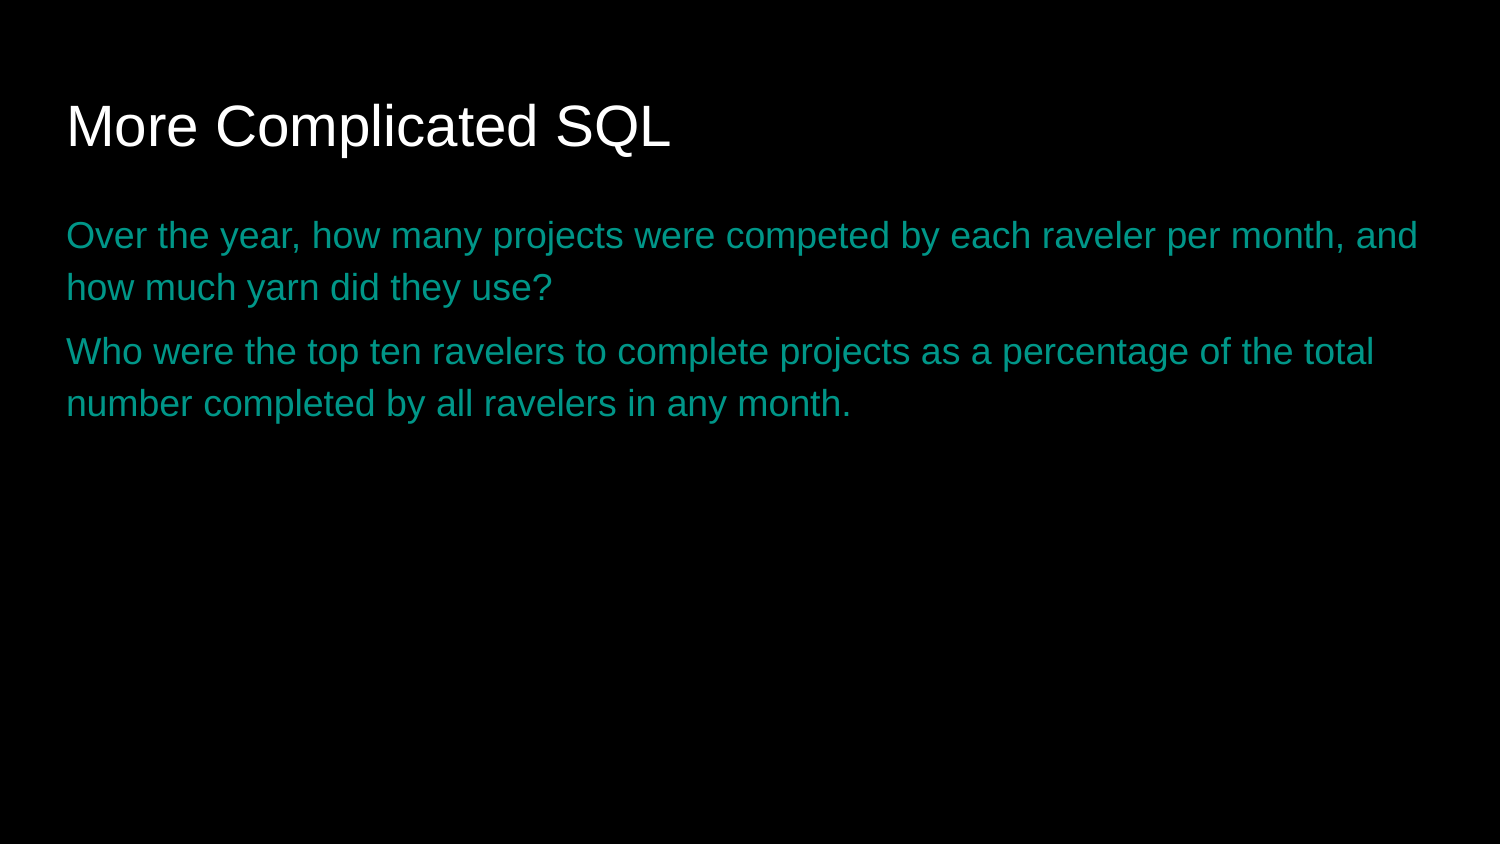

# More Complicated SQL
Over the year, how many projects were competed by each raveler per month, and how much yarn did they use?
Who were the top ten ravelers to complete projects as a percentage of the total number completed by all ravelers in any month.

https://goo.gl/kCuA7F